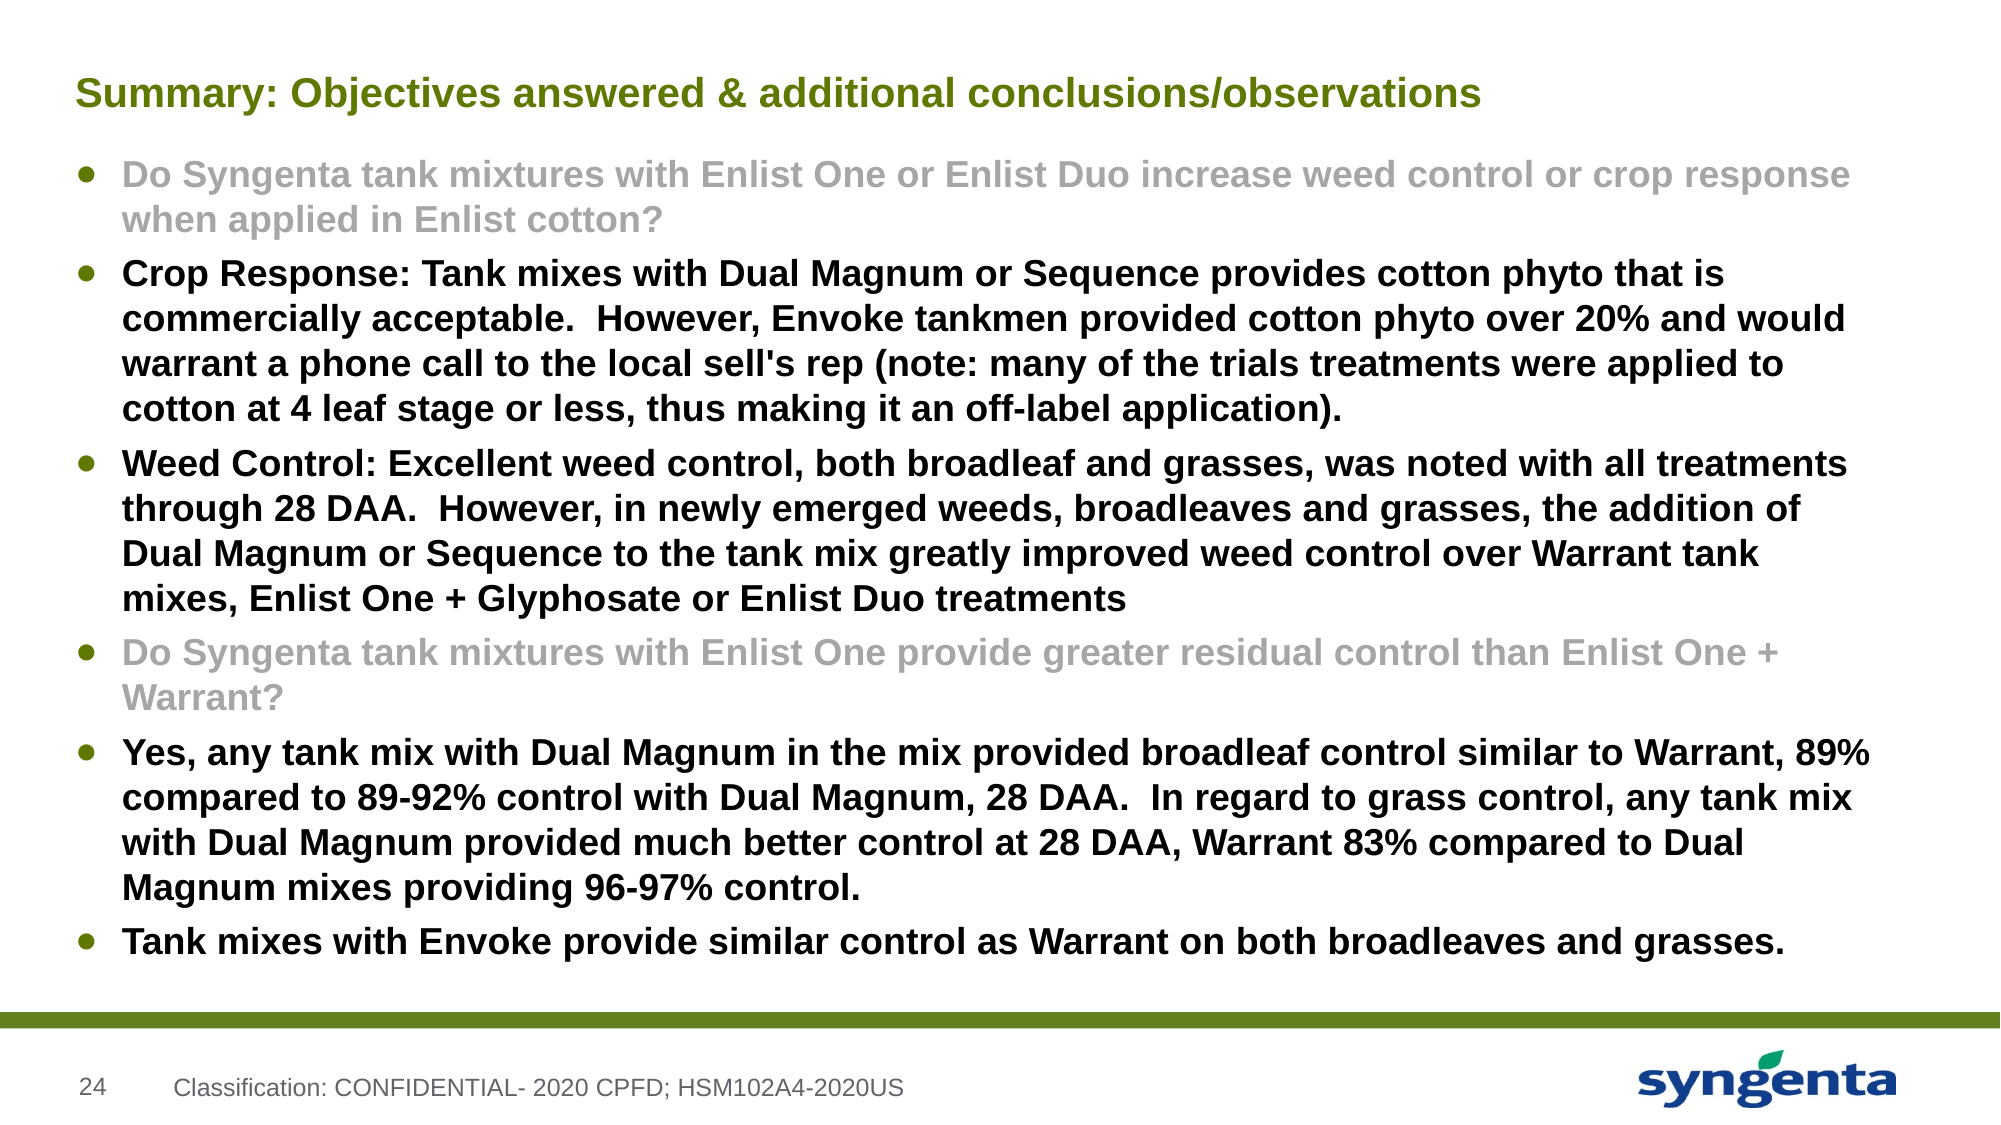

# Summary: Objectives answered & additional conclusions/observations
Do Syngenta tank mixtures with Enlist One or Enlist Duo increase weed control or crop response when applied in Enlist cotton?
Crop Response: Tank mixes with Dual Magnum or Sequence provides cotton phyto that is commercially acceptable.  However, Envoke tankmen provided cotton phyto over 20% and would warrant a phone call to the local sell's rep (note: many of the trials treatments were applied to cotton at 4 leaf stage or less, thus making it an off-label application).
Weed Control: Excellent weed control, both broadleaf and grasses, was noted with all treatments through 28 DAA.  However, in newly emerged weeds, broadleaves and grasses, the addition of Dual Magnum or Sequence to the tank mix greatly improved weed control over Warrant tank mixes, Enlist One + Glyphosate or Enlist Duo treatments
Do Syngenta tank mixtures with Enlist One provide greater residual control than Enlist One + Warrant?
Yes, any tank mix with Dual Magnum in the mix provided broadleaf control similar to Warrant, 89% compared to 89-92% control with Dual Magnum, 28 DAA.  In regard to grass control, any tank mix with Dual Magnum provided much better control at 28 DAA, Warrant 83% compared to Dual Magnum mixes providing 96-97% control.
Tank mixes with Envoke provide similar control as Warrant on both broadleaves and grasses.
Classification: CONFIDENTIAL- 2020 CPFD; HSM102A4-2020US